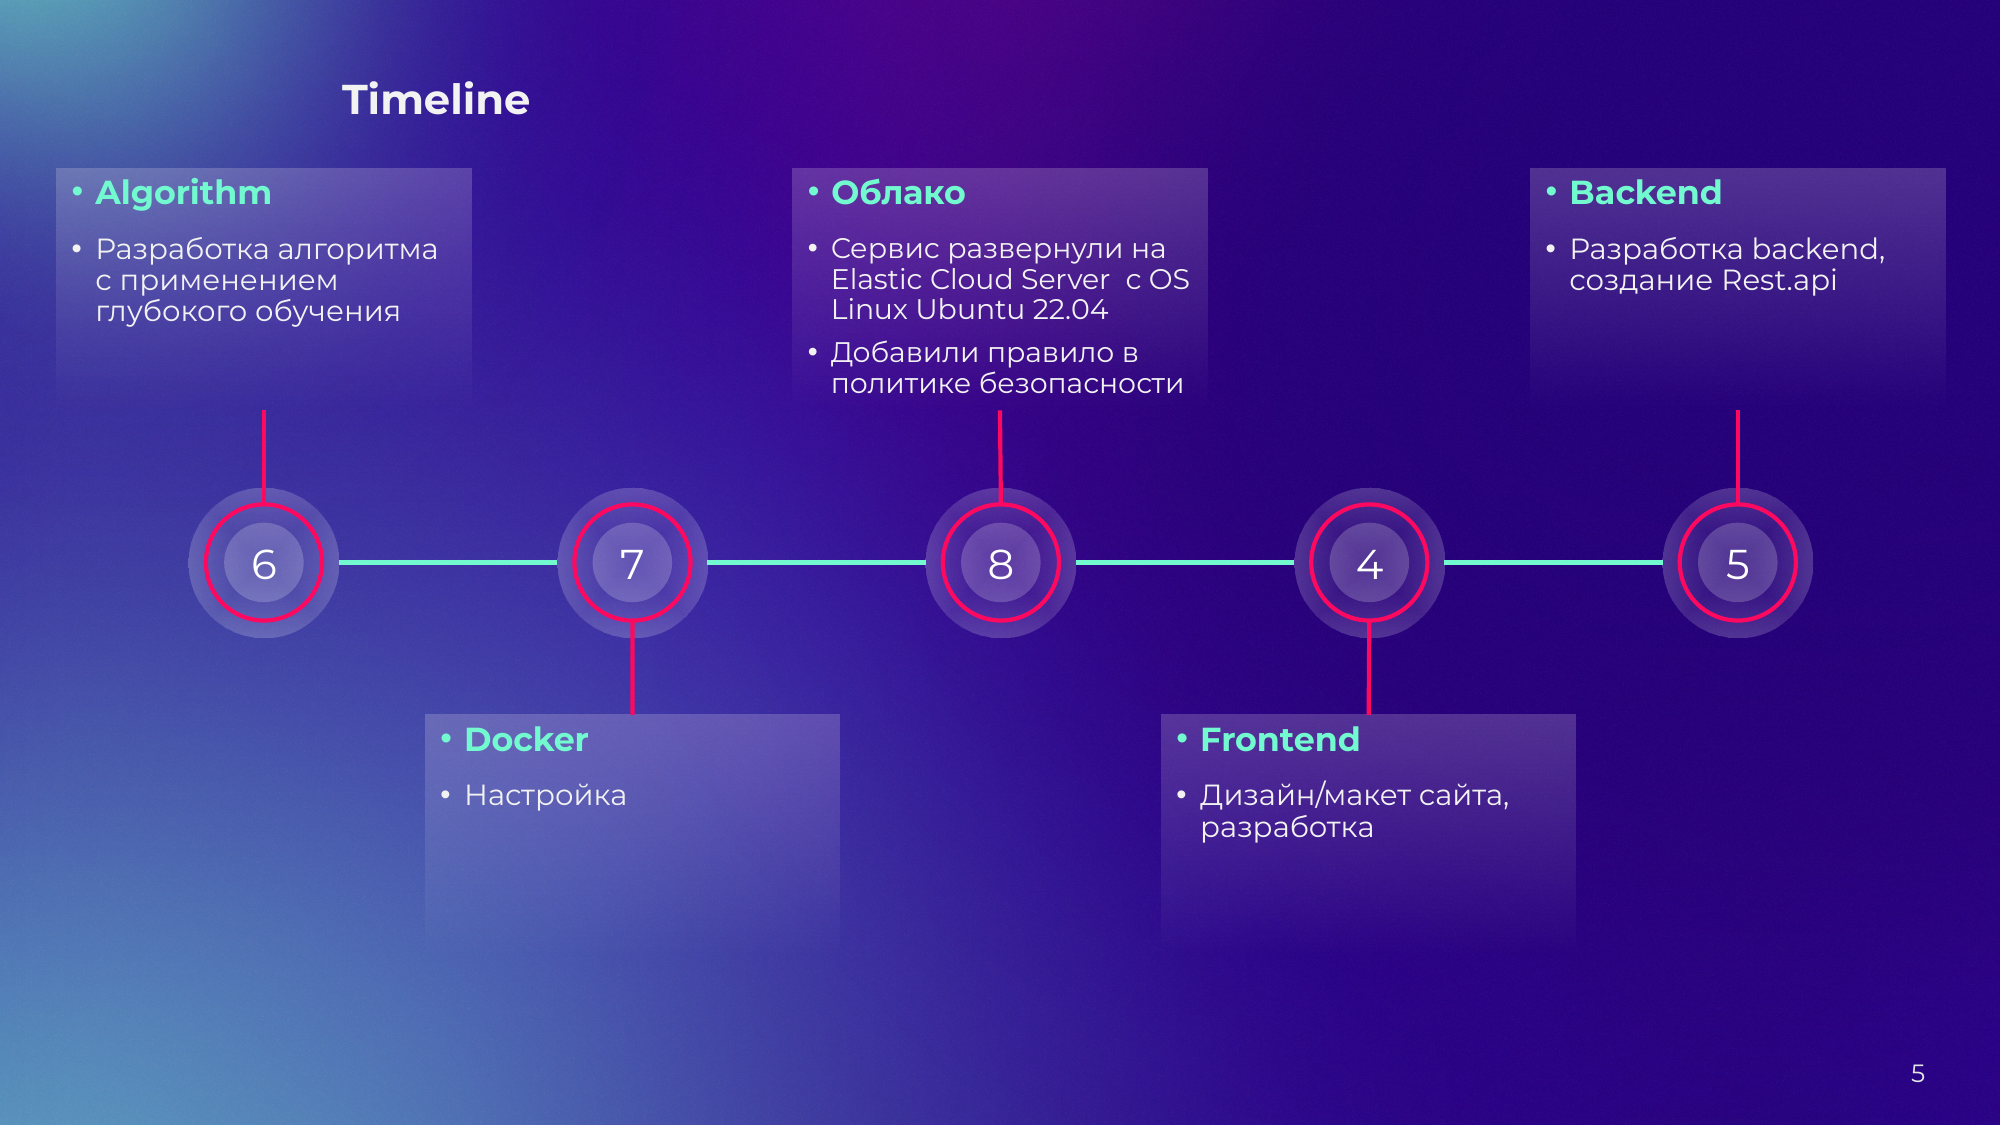

# Timeline
Algorithm
Облако
Backend
Разработка алгоритма с применением глубокого обучения
Сервис развернули на Elastic Cloud Server  с OS Linux Ubuntu 22.04
Добавили правило в политике безопасности
Разработка backend, создание Rest.api

6

7

8

4

5
Docker
Frontend
Настройка
Дизайн/макет сайта,  разработка
5